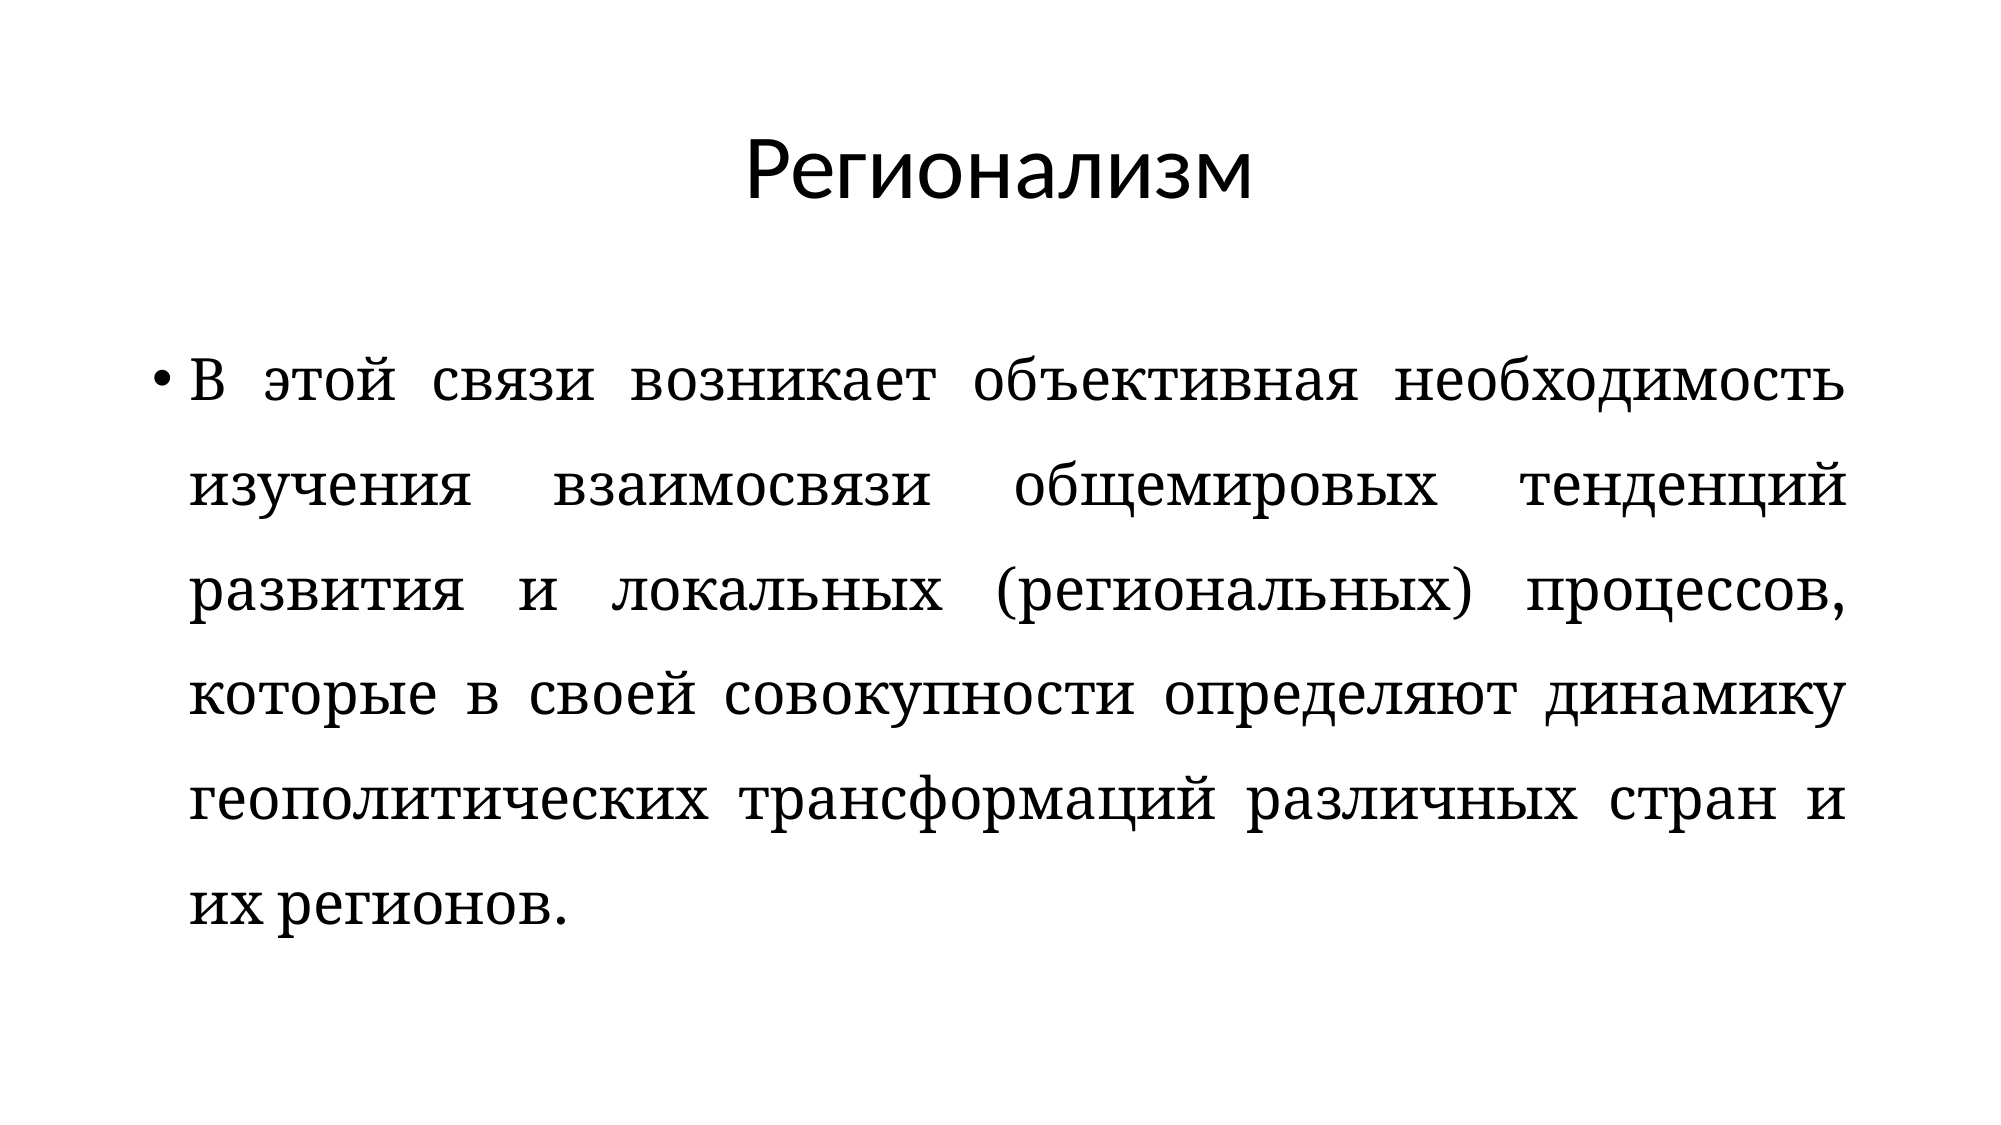

# Регионализм
В этой связи возникает объективная необходимость изучения взаимосвязи общемировых тенденций развития и локальных (региональных) процессов, которые в своей совокупности определяют динамику геополитических трансформаций различных стран и их регионов.